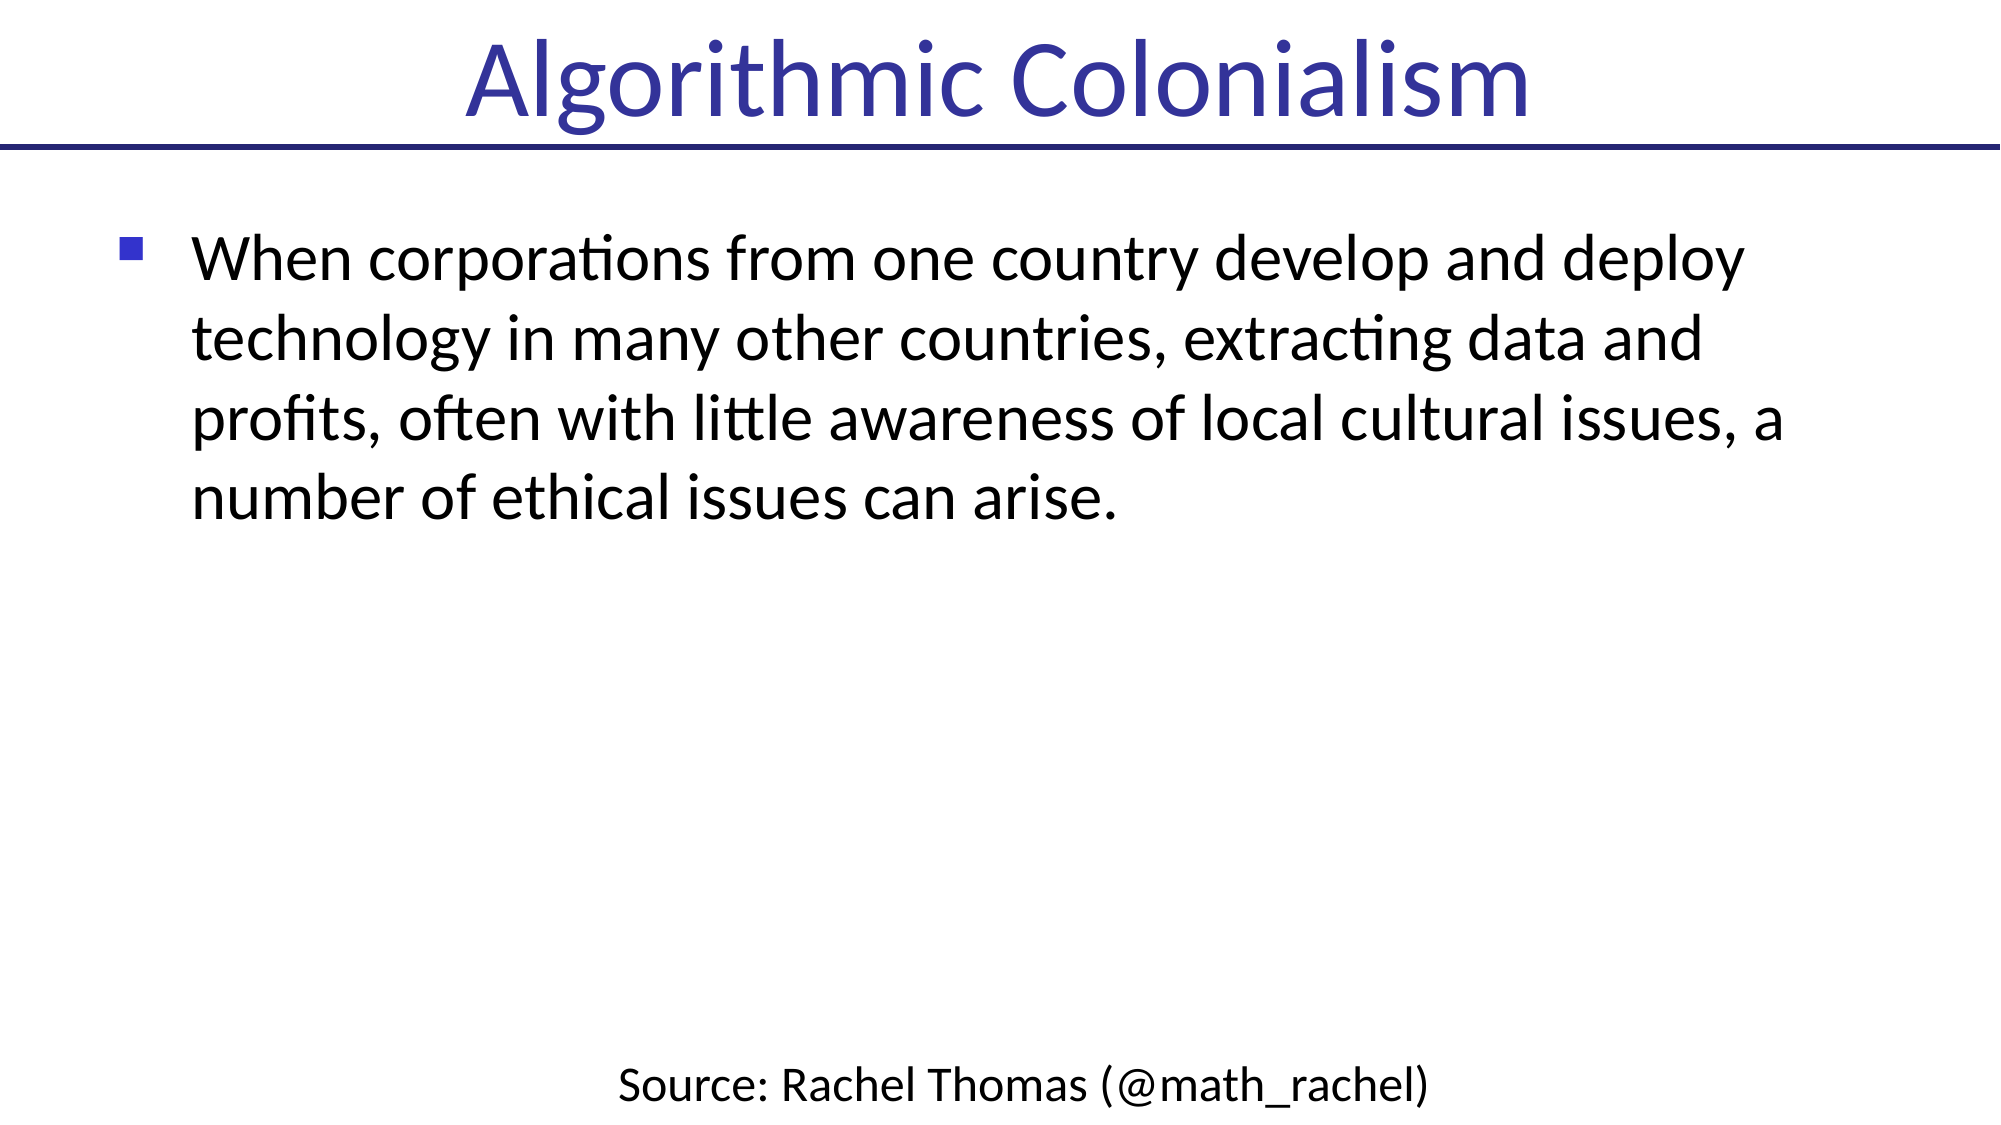

# Algorithmic Colonialism
When corporations from one country develop and deploy technology in many other countries, extracting data and profits, often with little awareness of local cultural issues, a number of ethical issues can arise.
Source: Rachel Thomas (@math_rachel)